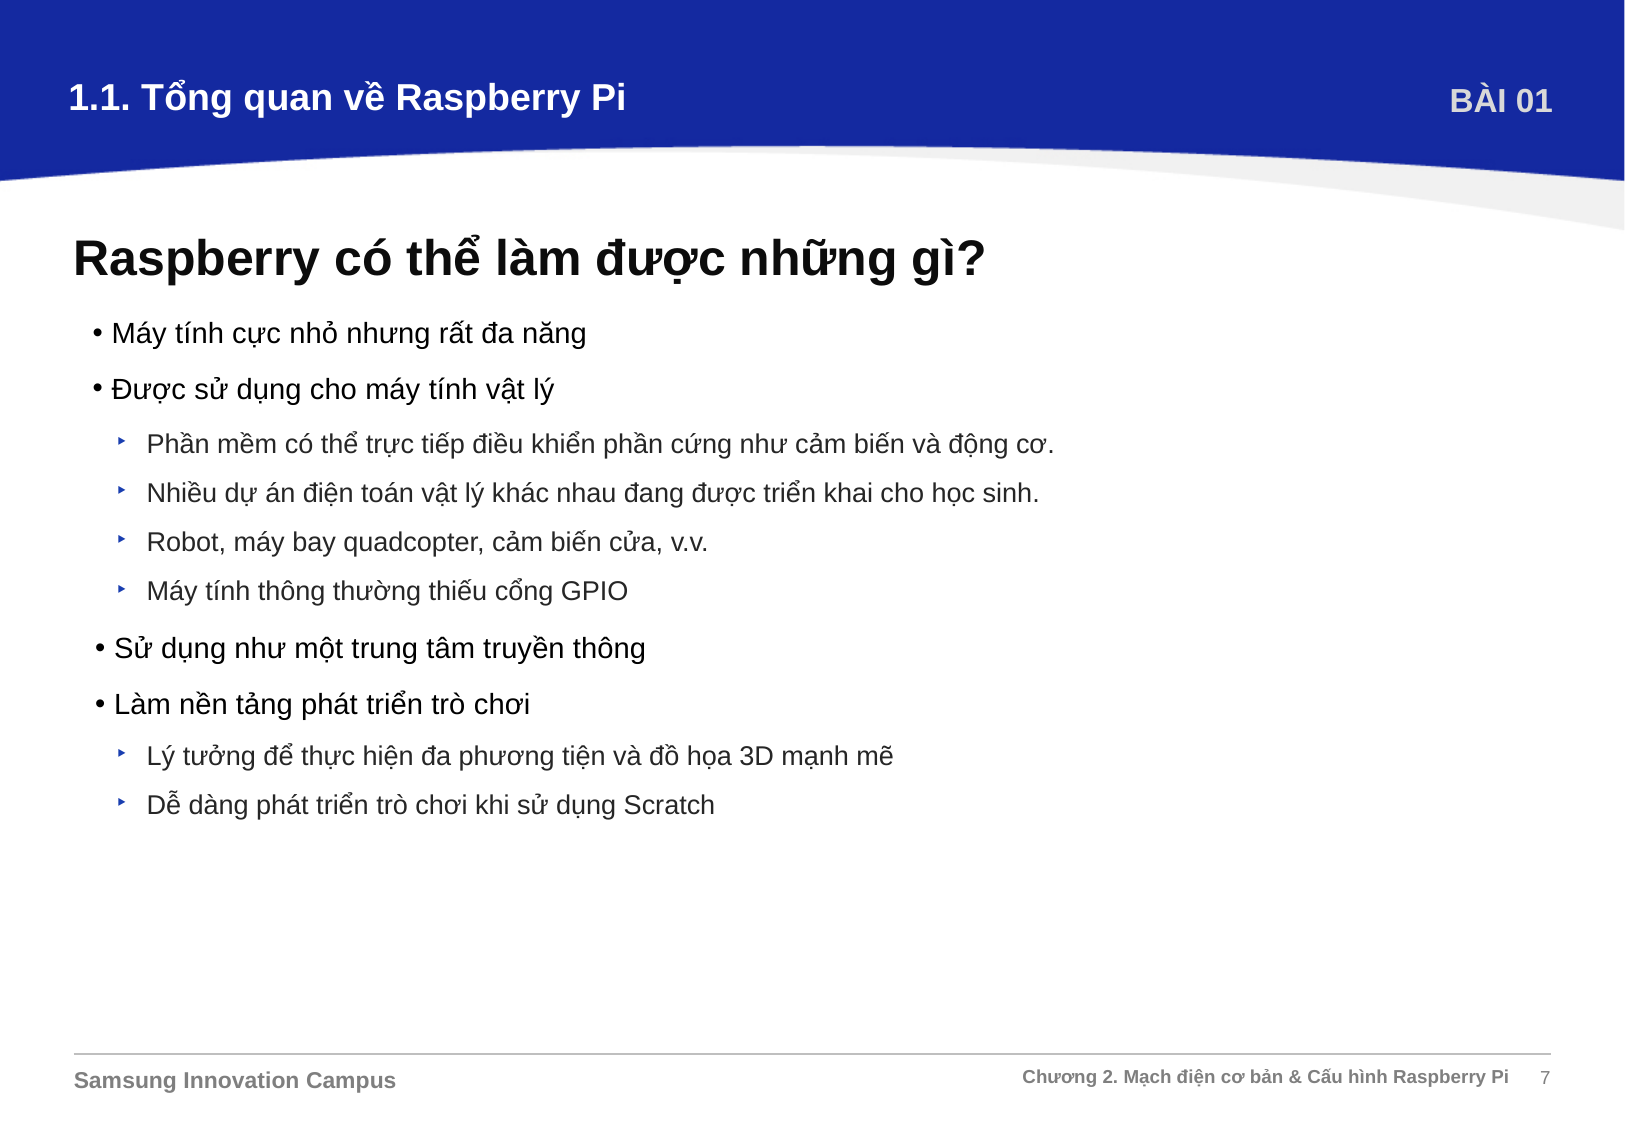

1.1. Tổng quan về Raspberry Pi
BÀI 01
Raspberry có thể làm được những gì?
Máy tính cực nhỏ nhưng rất đa năng
Được sử dụng cho máy tính vật lý
Phần mềm có thể trực tiếp điều khiển phần cứng như cảm biến và động cơ.
Nhiều dự án điện toán vật lý khác nhau đang được triển khai cho học sinh.
Robot, máy bay quadcopter, cảm biến cửa, v.v.
Máy tính thông thường thiếu cổng GPIO
Sử dụng như một trung tâm truyền thông
Làm nền tảng phát triển trò chơi
Lý tưởng để thực hiện đa phương tiện và đồ họa 3D mạnh mẽ
Dễ dàng phát triển trò chơi khi sử dụng Scratch